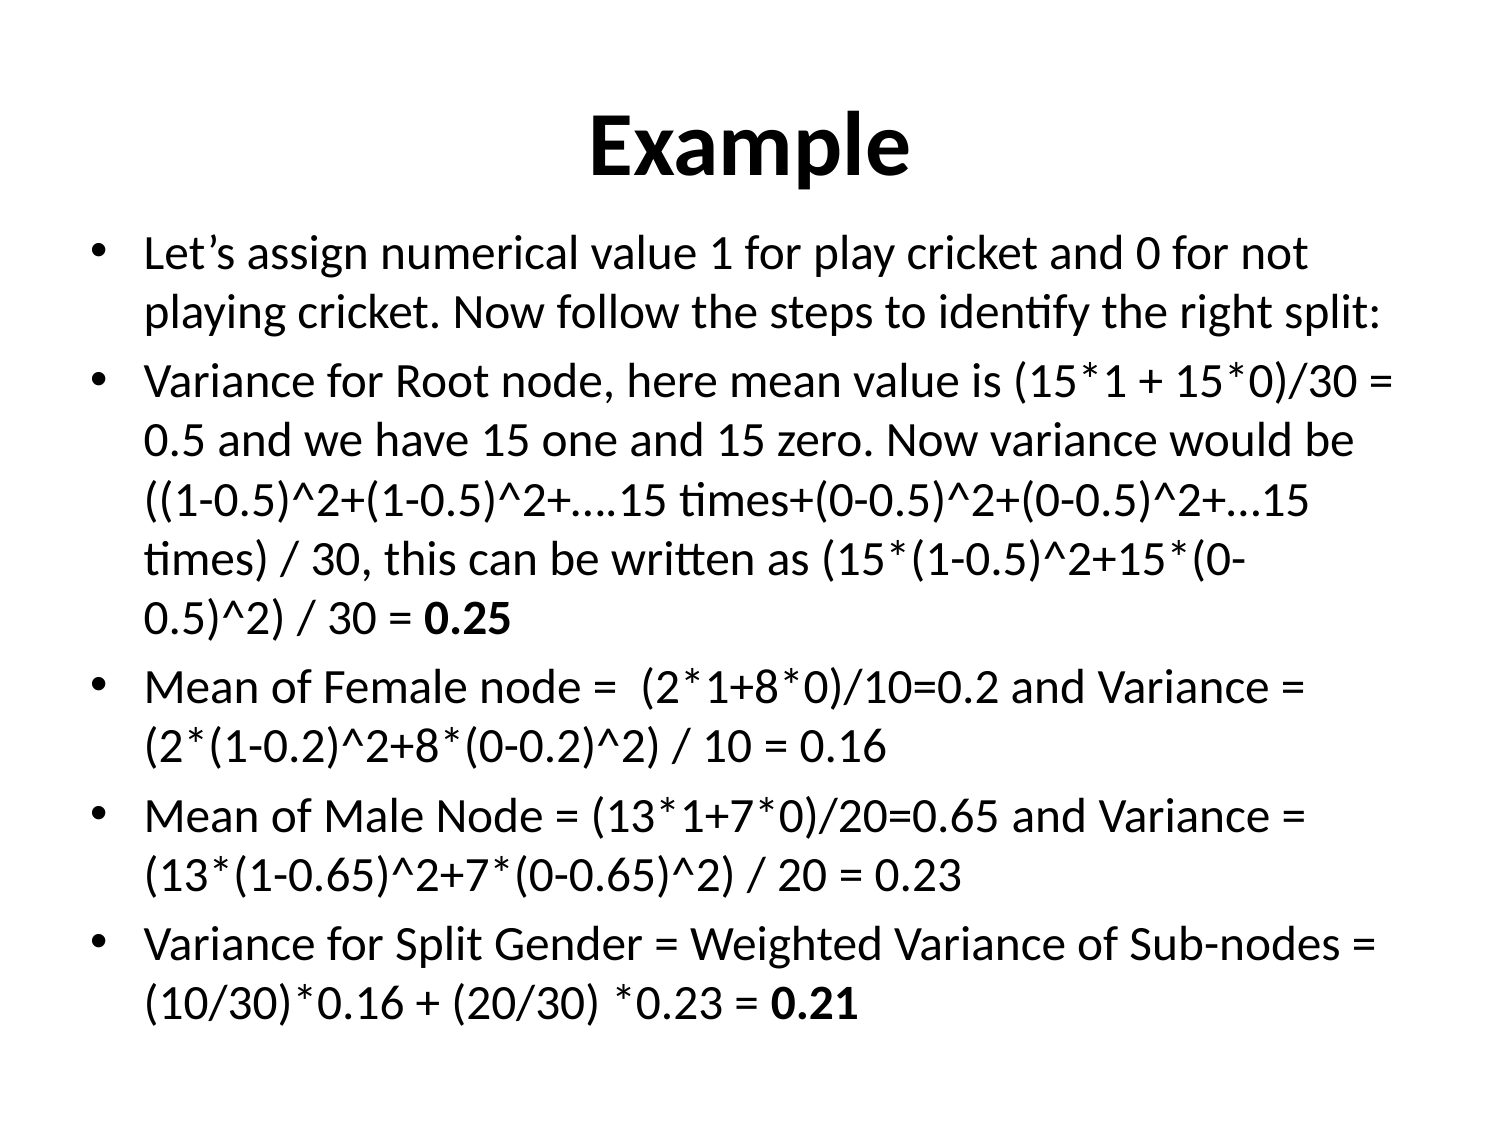

# Example
Let’s assign numerical value 1 for play cricket and 0 for not playing cricket. Now follow the steps to identify the right split:
Variance for Root node, here mean value is (15*1 + 15*0)/30 = 0.5 and we have 15 one and 15 zero. Now variance would be ((1-0.5)^2+(1-0.5)^2+….15 times+(0-0.5)^2+(0-0.5)^2+…15 times) / 30, this can be written as (15*(1-0.5)^2+15*(0-0.5)^2) / 30 = 0.25
Mean of Female node =  (2*1+8*0)/10=0.2 and Variance = (2*(1-0.2)^2+8*(0-0.2)^2) / 10 = 0.16
Mean of Male Node = (13*1+7*0)/20=0.65 and Variance = (13*(1-0.65)^2+7*(0-0.65)^2) / 20 = 0.23
Variance for Split Gender = Weighted Variance of Sub-nodes = (10/30)*0.16 + (20/30) *0.23 = 0.21